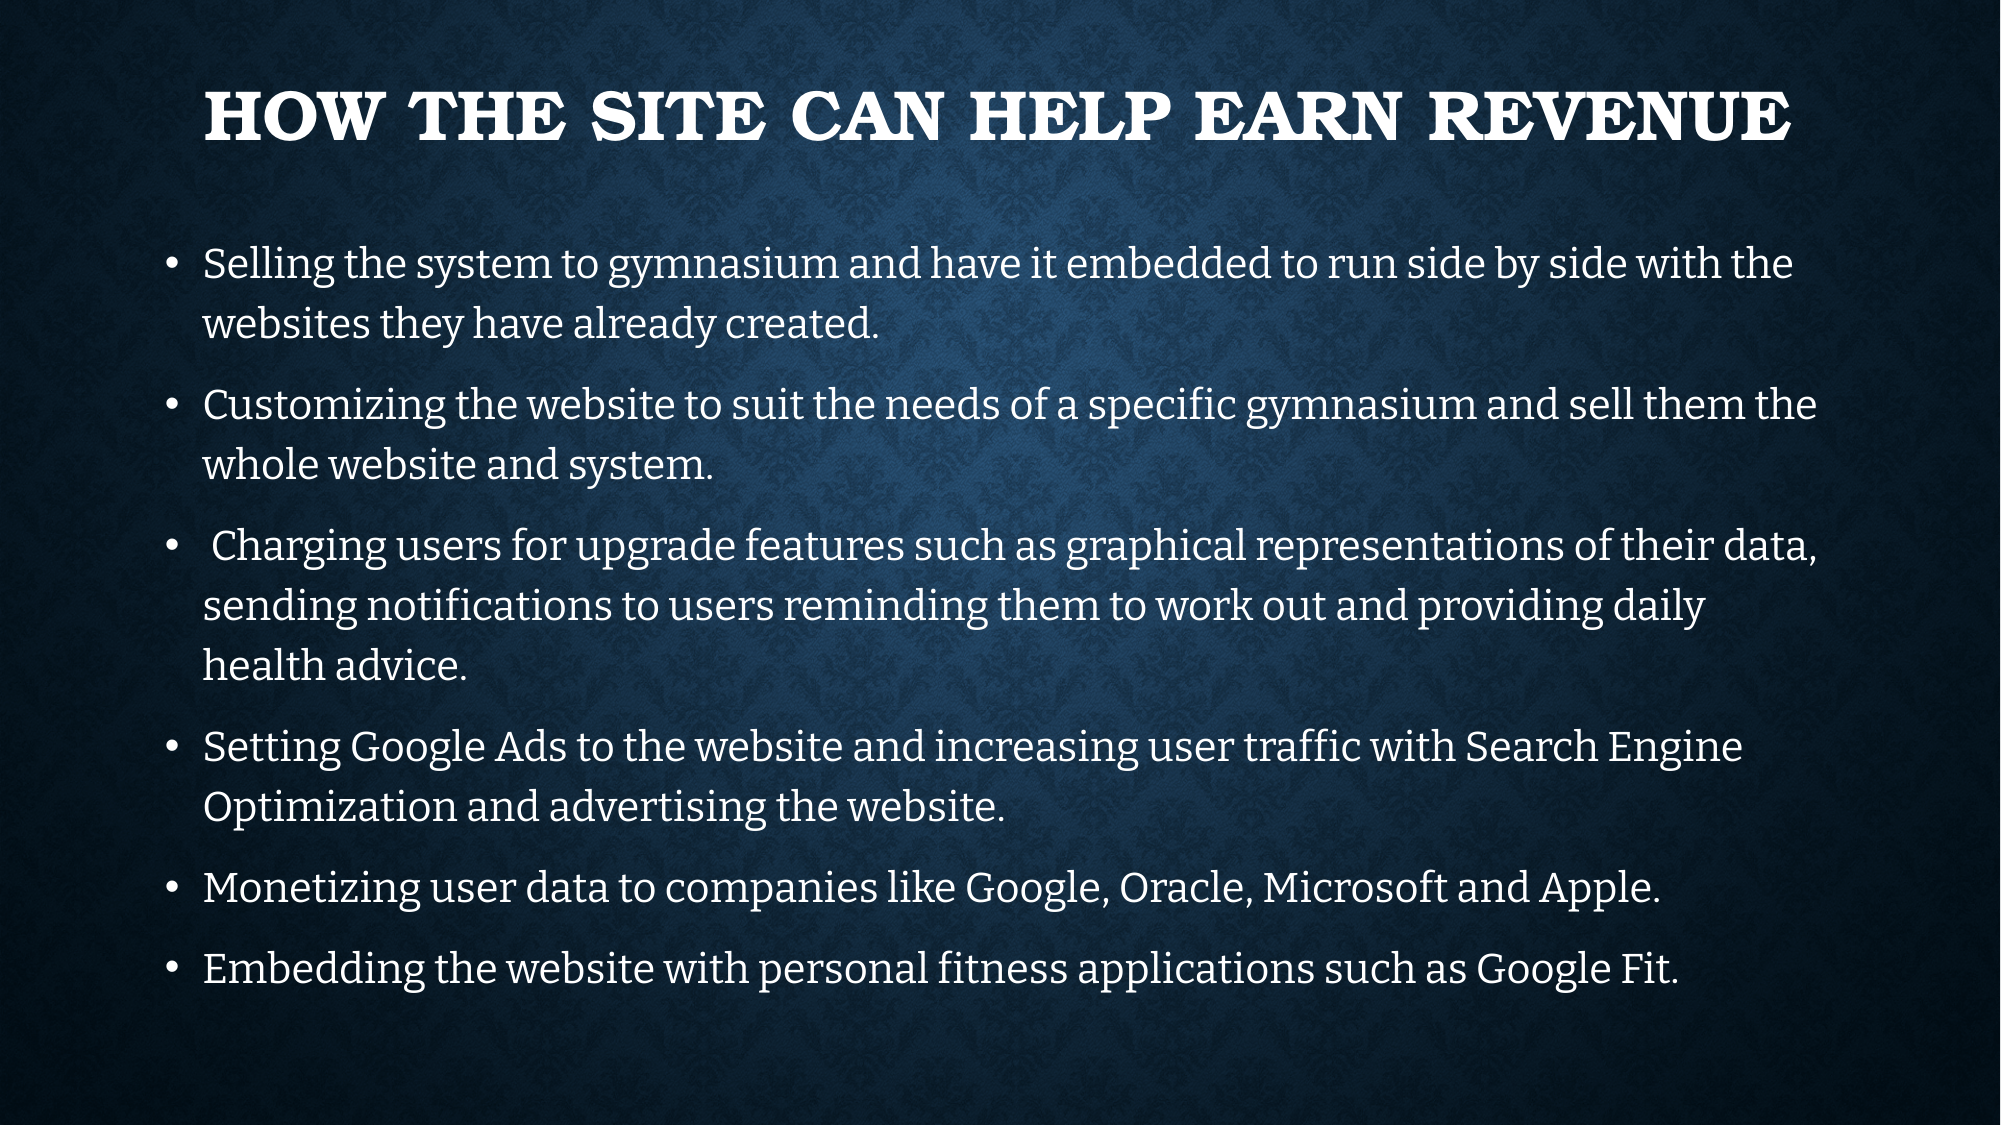

# How the site can help earn revenue
Selling the system to gymnasium and have it embedded to run side by side with the websites they have already created.
Customizing the website to suit the needs of a specific gymnasium and sell them the whole website and system.
 Charging users for upgrade features such as graphical representations of their data, sending notifications to users reminding them to work out and providing daily health advice.
Setting Google Ads to the website and increasing user traffic with Search Engine Optimization and advertising the website.
Monetizing user data to companies like Google, Oracle, Microsoft and Apple.
Embedding the website with personal fitness applications such as Google Fit.